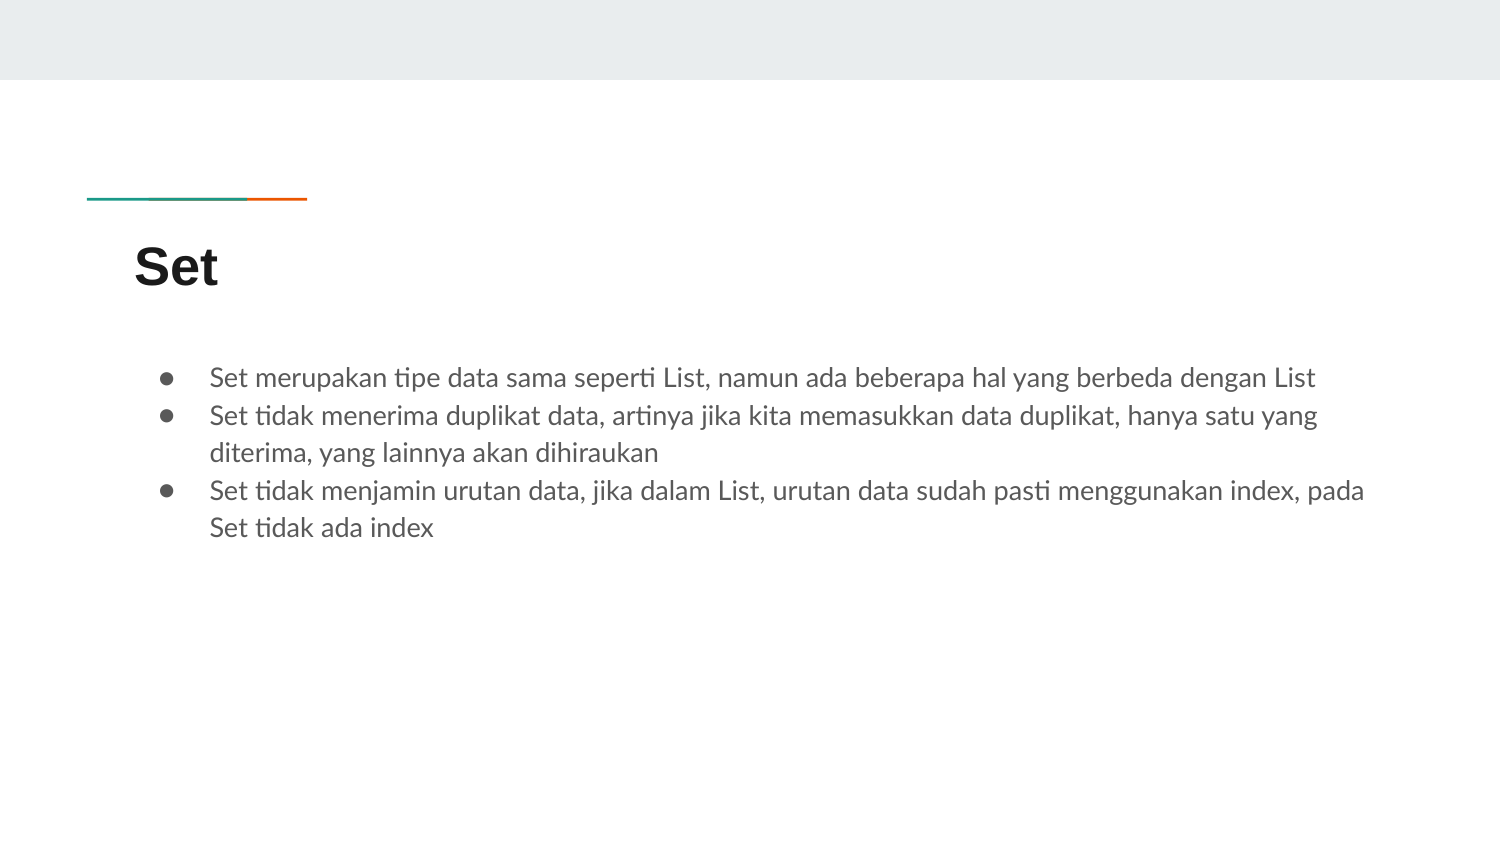

# Set
Set merupakan tipe data sama seperti List, namun ada beberapa hal yang berbeda dengan List
Set tidak menerima duplikat data, artinya jika kita memasukkan data duplikat, hanya satu yang diterima, yang lainnya akan dihiraukan
Set tidak menjamin urutan data, jika dalam List, urutan data sudah pasti menggunakan index, pada Set tidak ada index